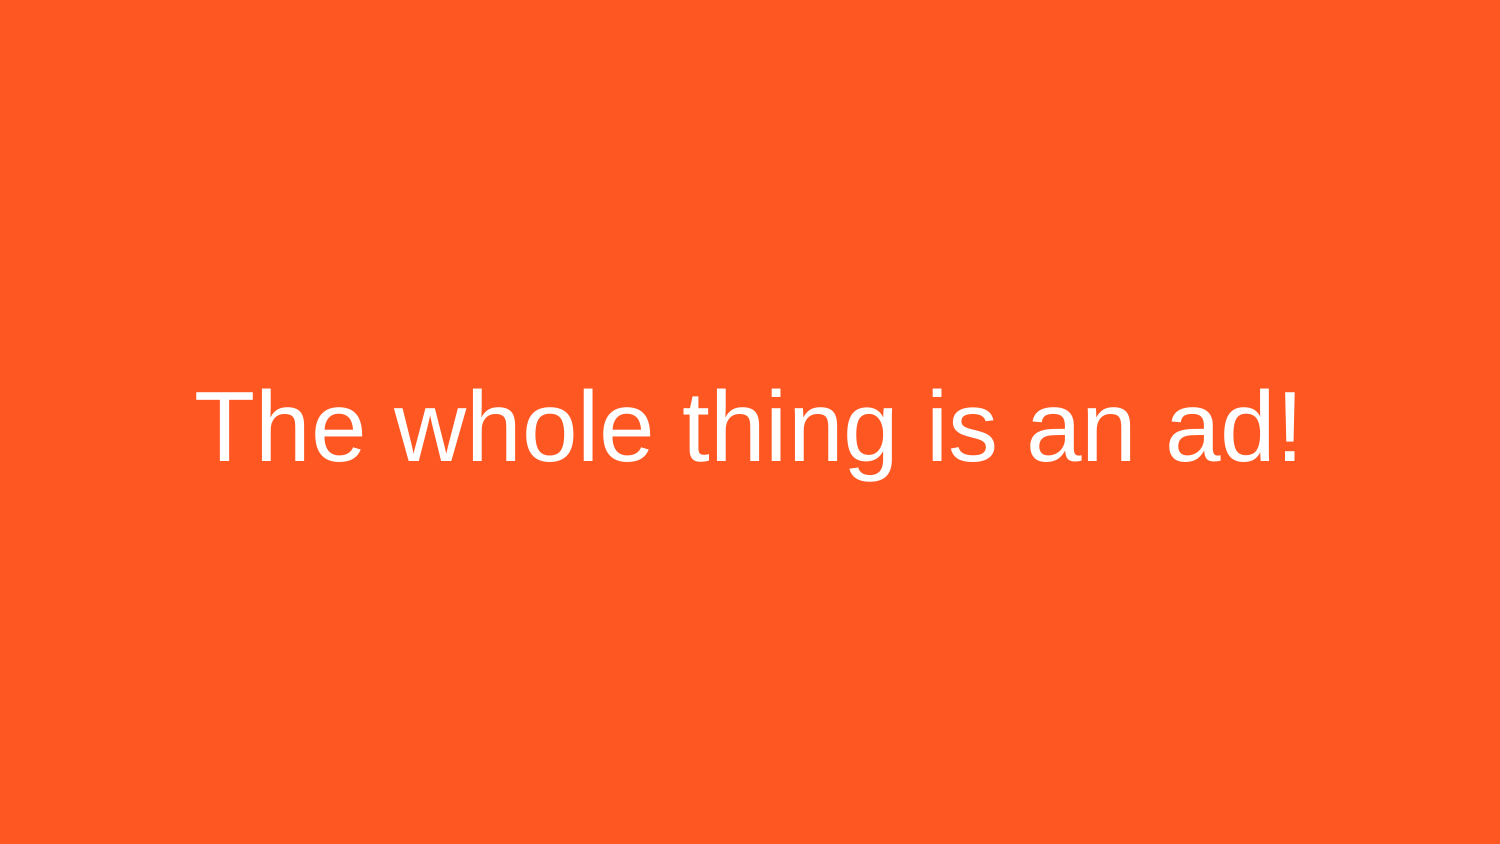

# The whole thing is an ad!